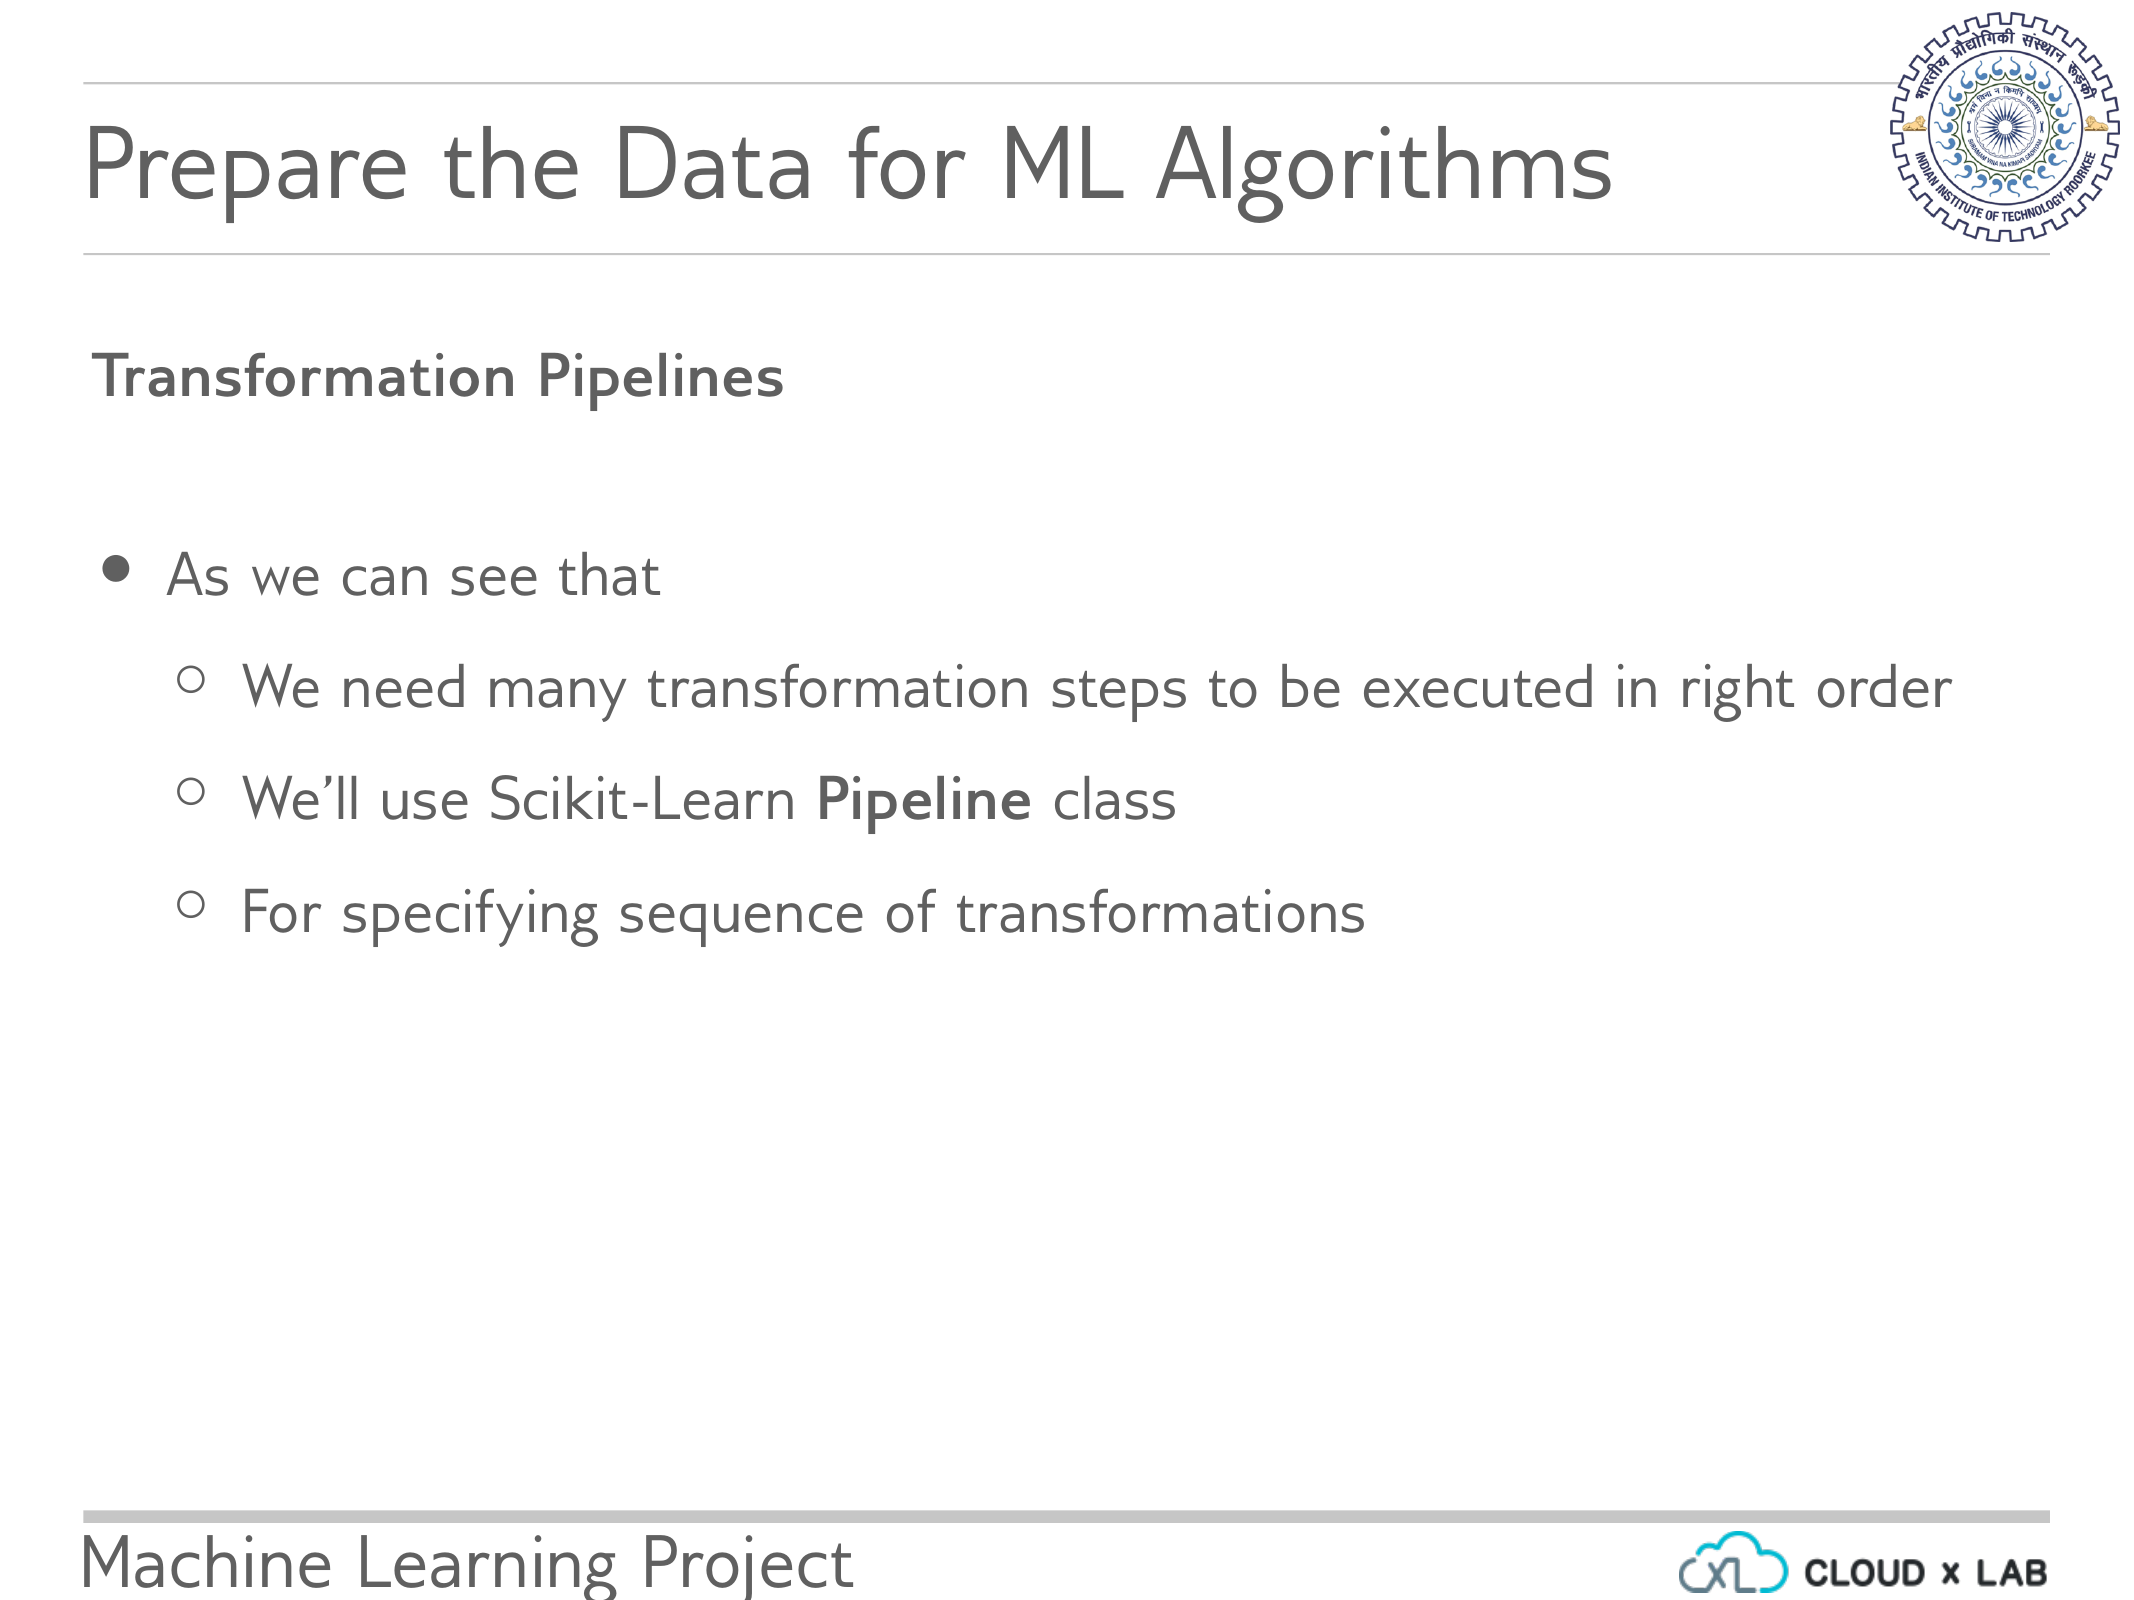

Prepare the Data for ML Algorithms
Transformation Pipelines

As we can see that
We need many transformation steps to be executed in right order
We’ll use Scikit-Learn Pipeline class
For specifying sequence of transformations